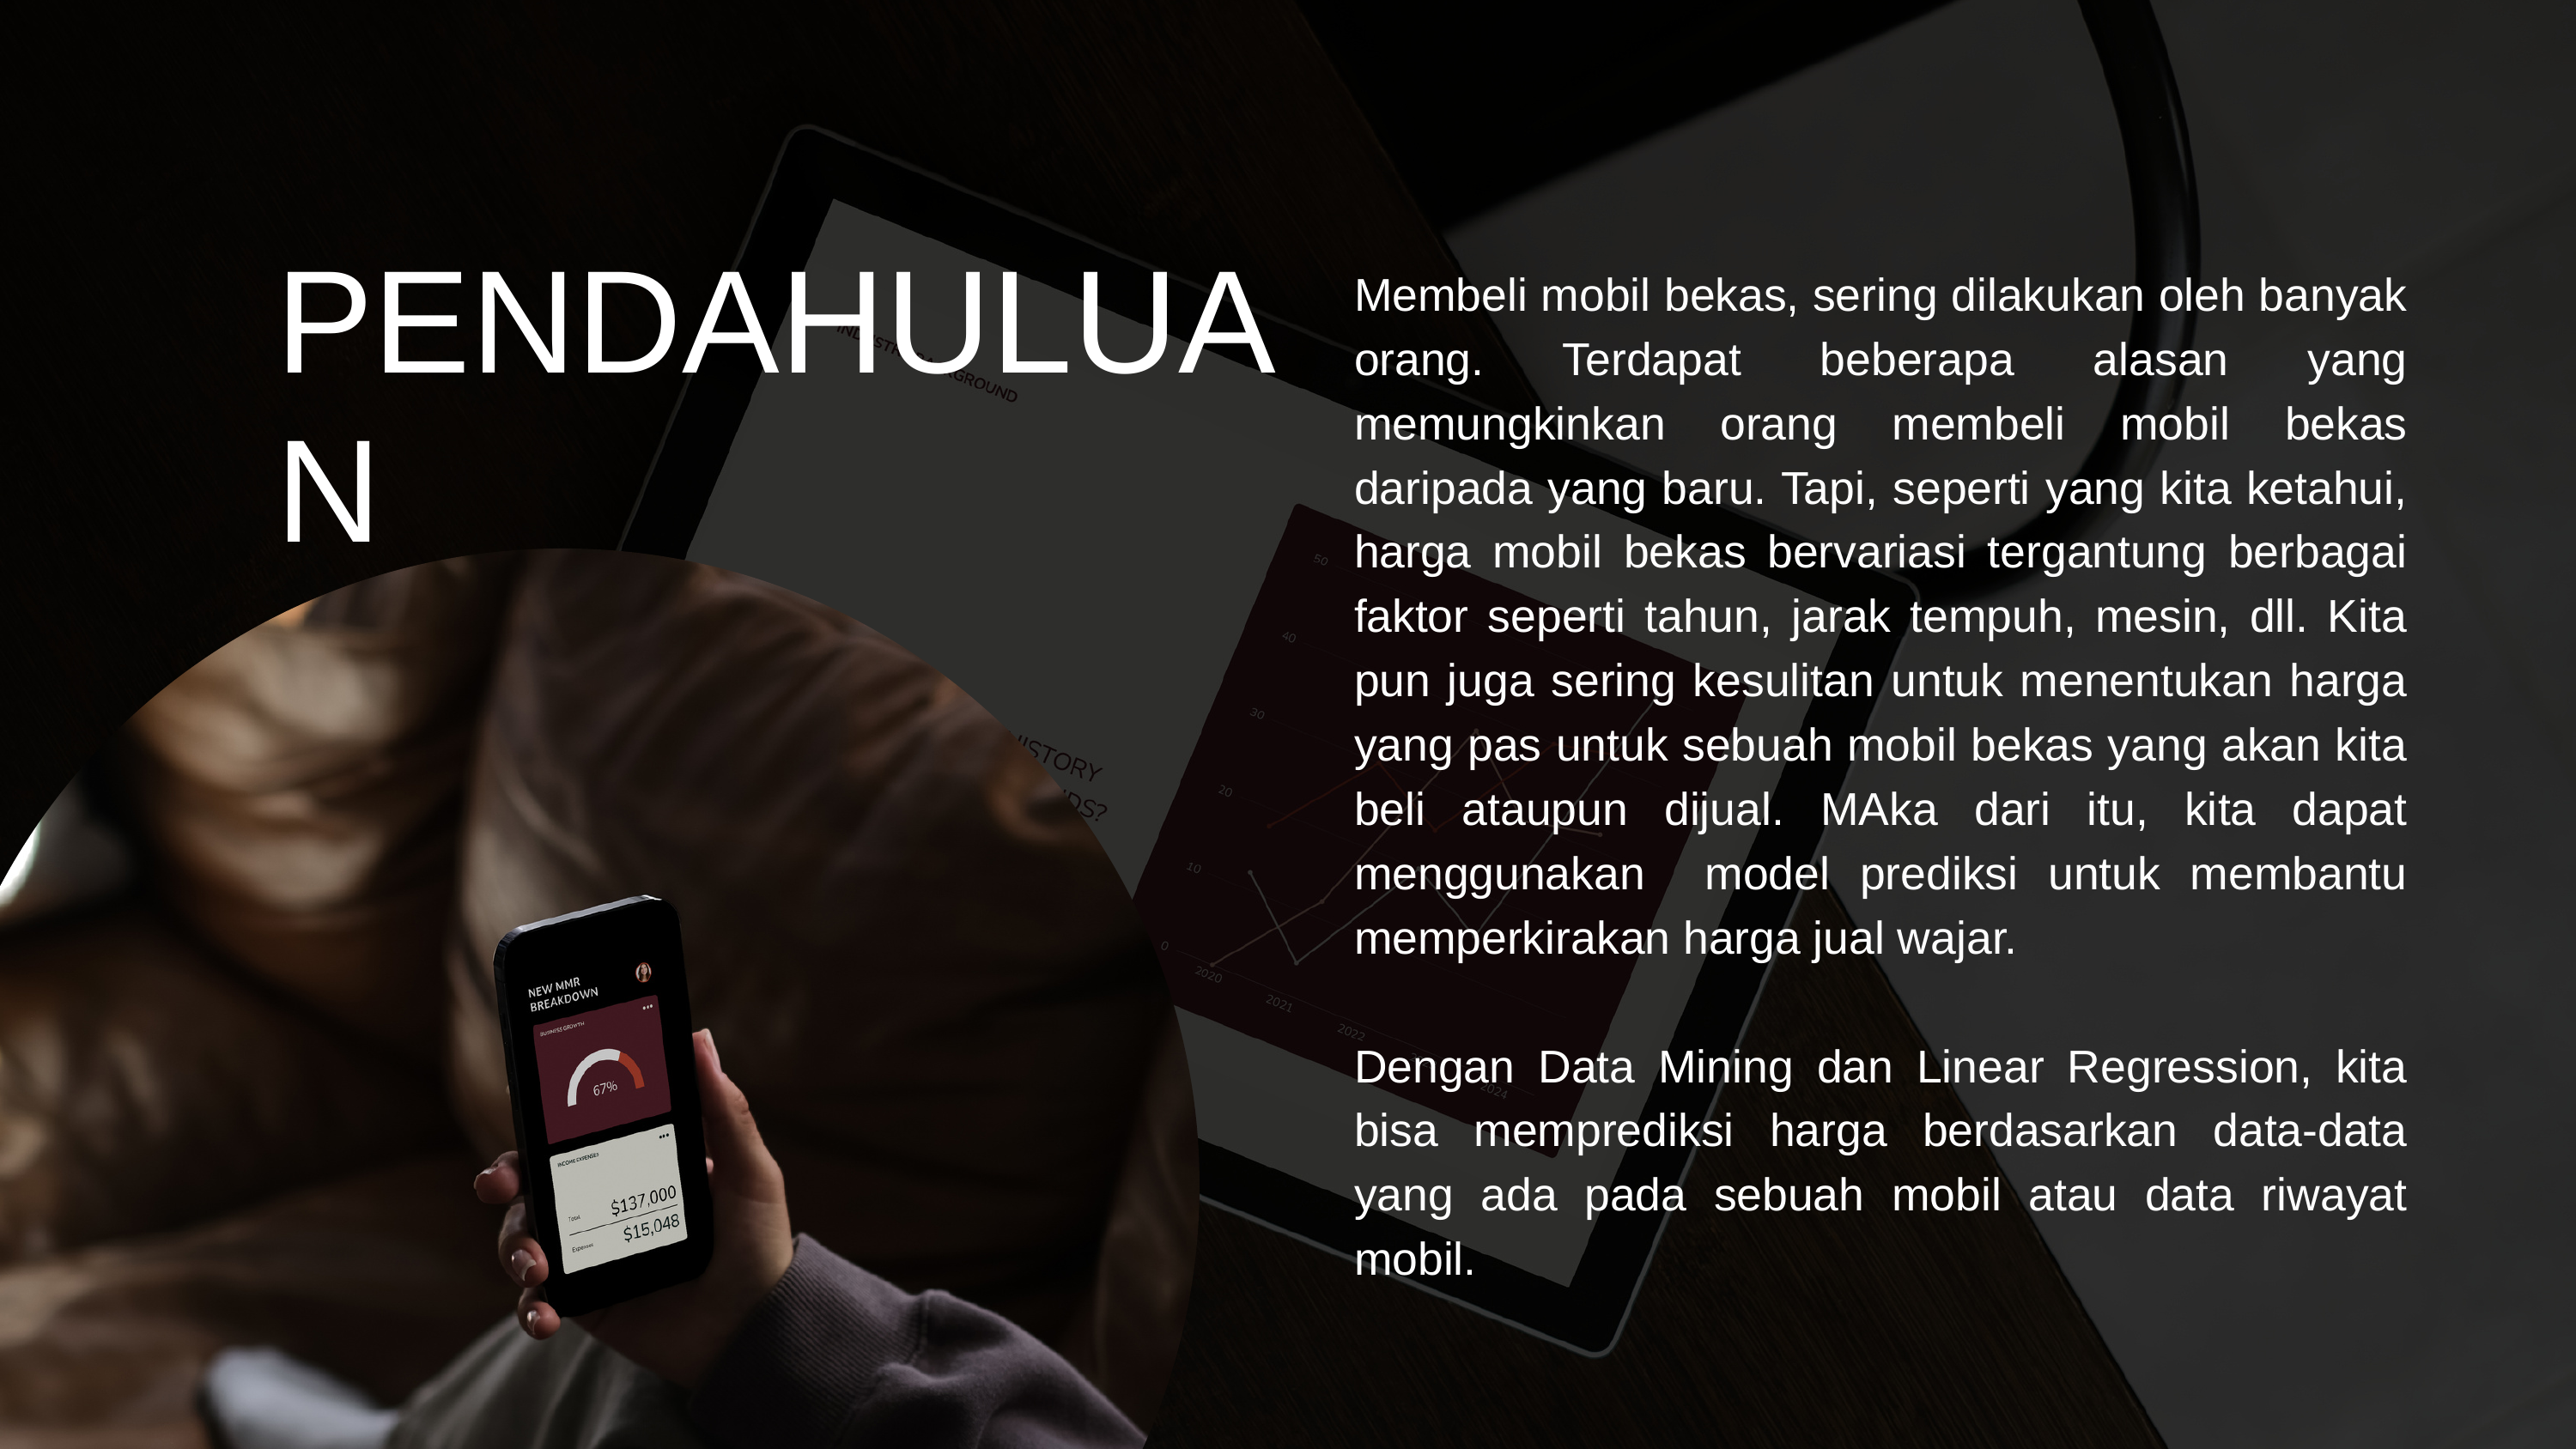

PENDAHULUAN
Membeli mobil bekas, sering dilakukan oleh banyak orang. Terdapat beberapa alasan yang memungkinkan orang membeli mobil bekas daripada yang baru. Tapi, seperti yang kita ketahui, harga mobil bekas bervariasi tergantung berbagai faktor seperti tahun, jarak tempuh, mesin, dll. Kita pun juga sering kesulitan untuk menentukan harga yang pas untuk sebuah mobil bekas yang akan kita beli ataupun dijual. MAka dari itu, kita dapat menggunakan  model prediksi untuk membantu memperkirakan harga jual wajar.

Dengan Data Mining dan Linear Regression, kita bisa memprediksi harga berdasarkan data-data yang ada pada sebuah mobil atau data riwayat mobil.